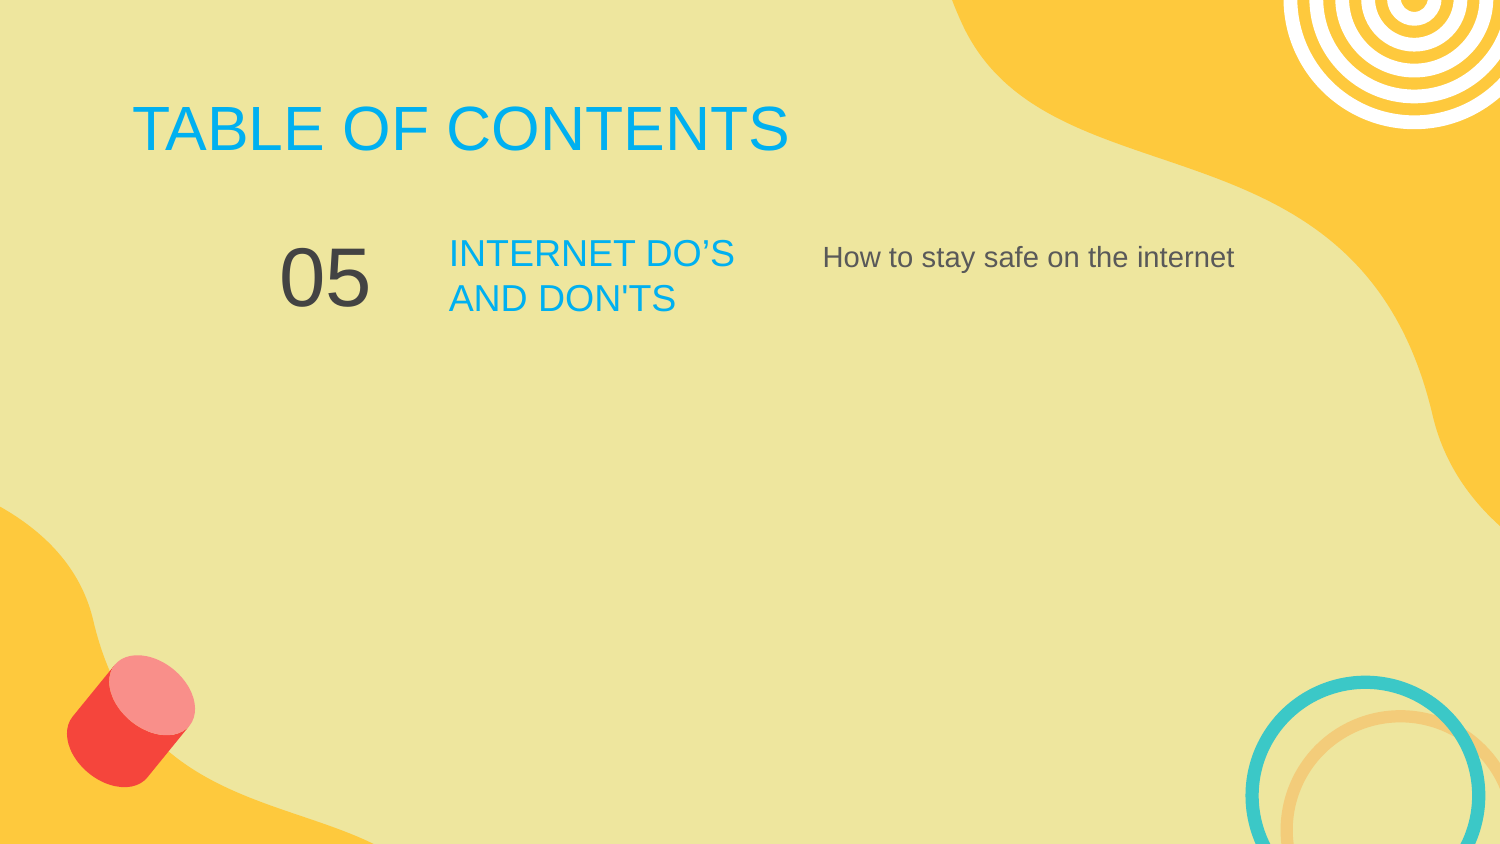

TABLE OF CONTENTS
05
# INTERNET DO’S AND DON'TS
How to stay safe on the internet